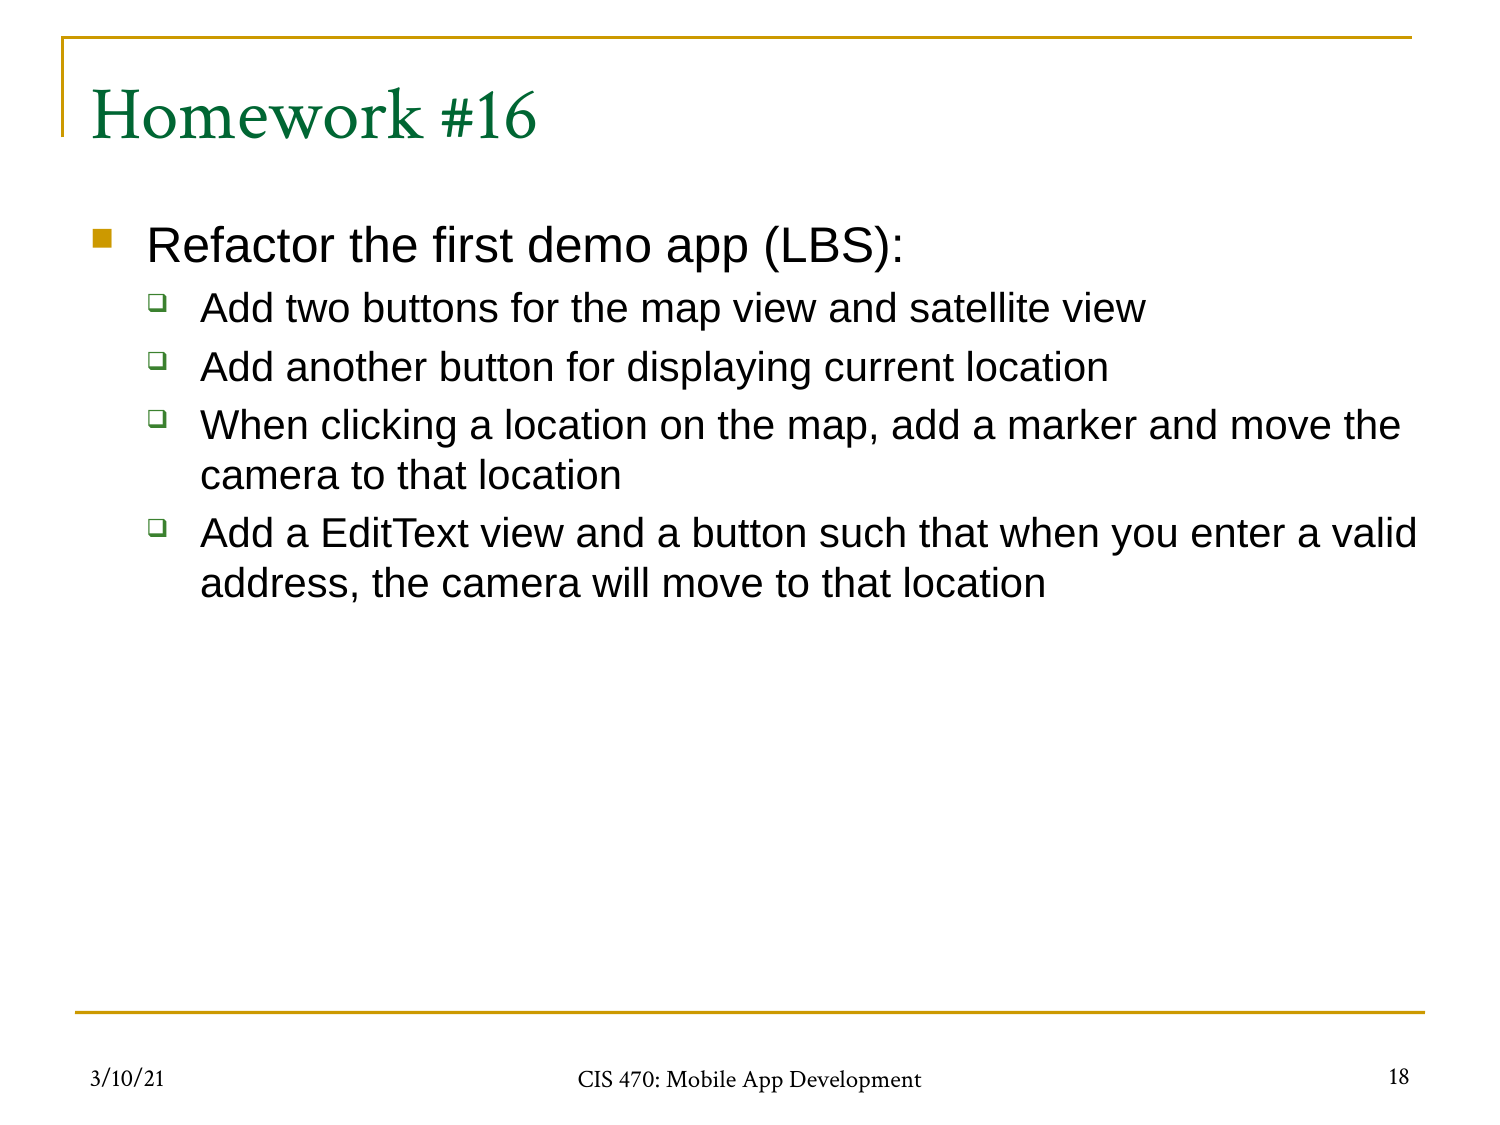

Homework #16
Refactor the first demo app (LBS):
Add two buttons for the map view and satellite view
Add another button for displaying current location
When clicking a location on the map, add a marker and move the camera to that location
Add a EditText view and a button such that when you enter a valid address, the camera will move to that location

3/10/21
18
CIS 470: Mobile App Development